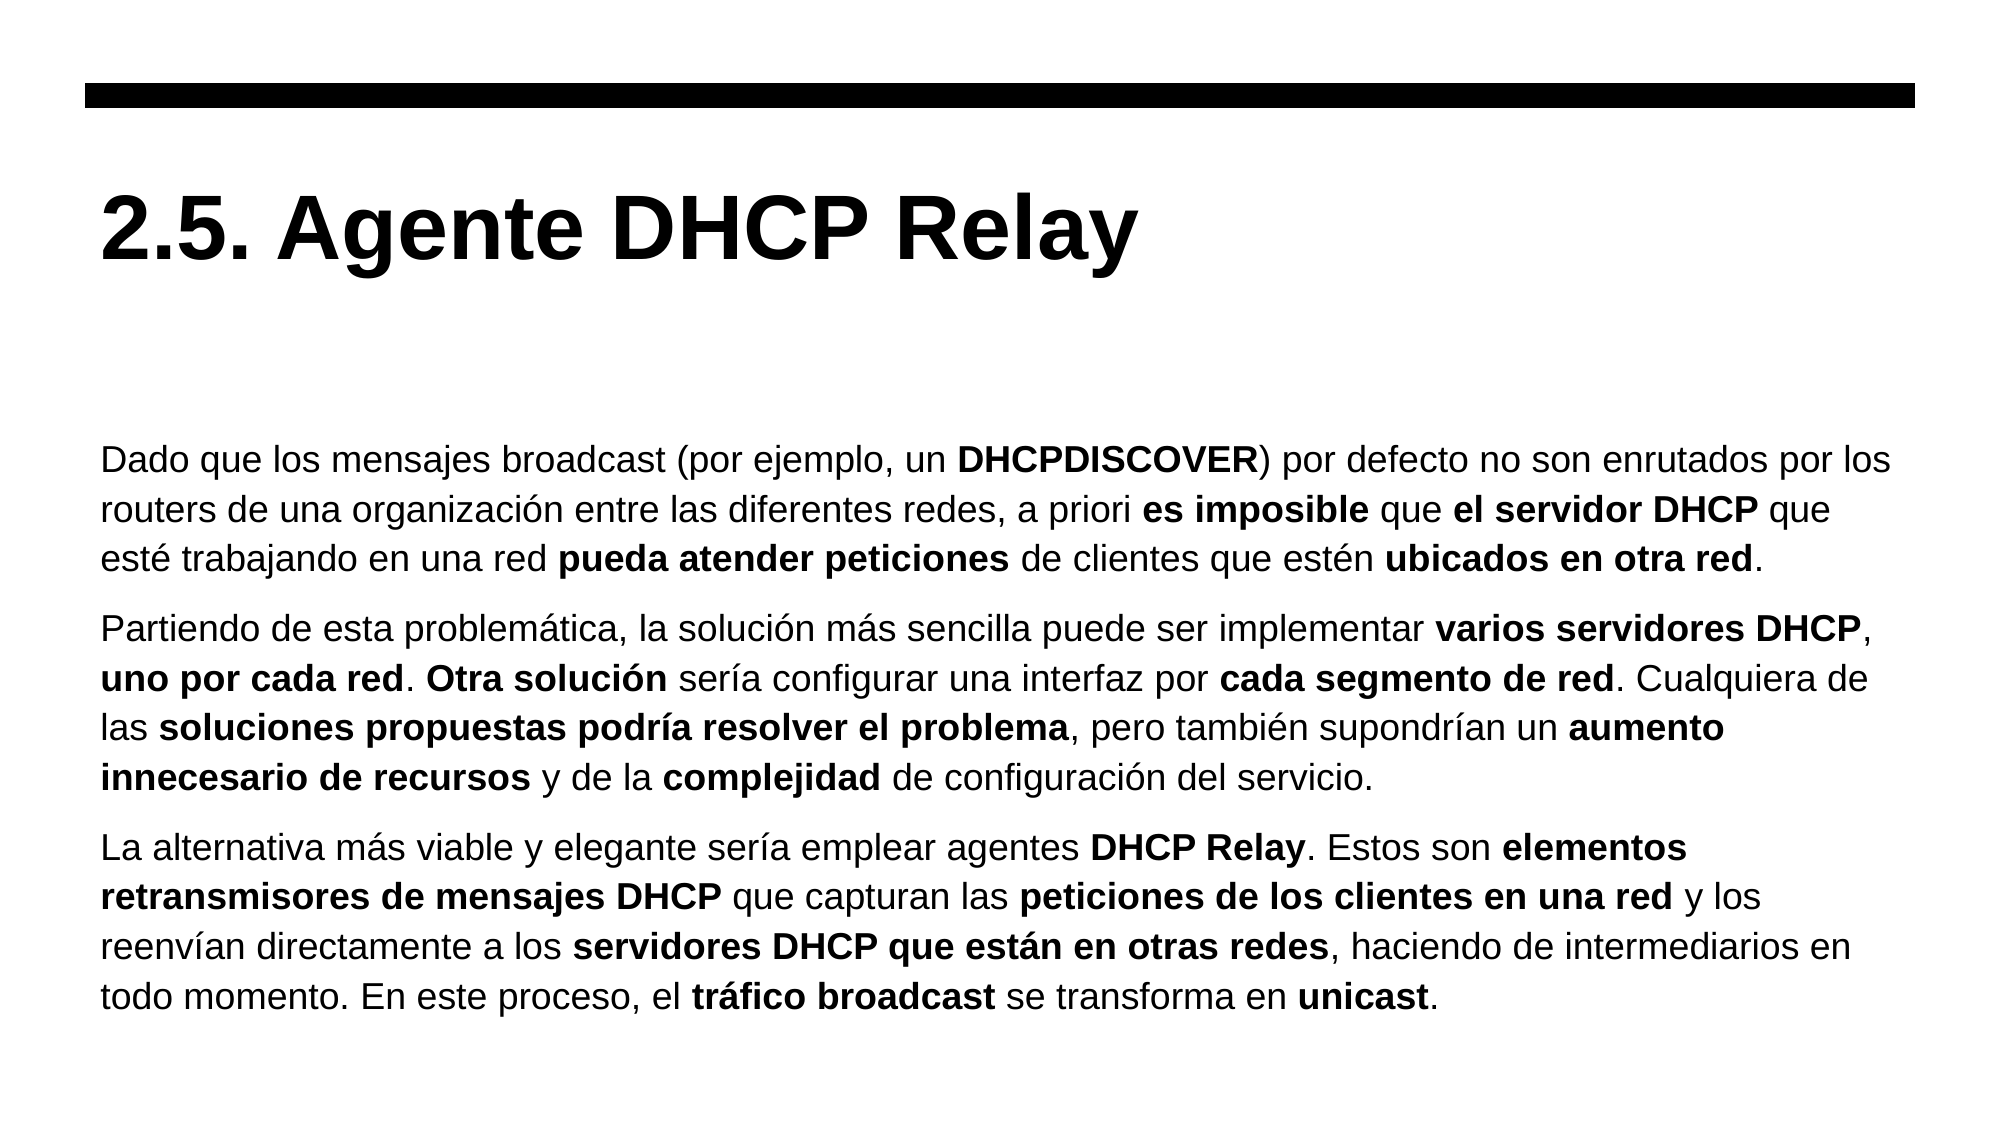

# 2.5. Agente DHCP Relay
Dado que los mensajes broadcast (por ejemplo, un DHCPDISCOVER) por defecto no son enrutados por los routers de una organización entre las diferentes redes, a priori es imposible que el servidor DHCP que esté trabajando en una red pueda atender peticiones de clientes que estén ubicados en otra red.
Partiendo de esta problemática, la solución más sencilla puede ser implementar varios servidores DHCP, uno por cada red. Otra solución sería configurar una interfaz por cada segmento de red. Cualquiera de las soluciones propuestas podría resolver el problema, pero también supondrían un aumento innecesario de recursos y de la complejidad de configuración del servicio.
La alternativa más viable y elegante sería emplear agentes DHCP Relay. Estos son elementos retransmisores de mensajes DHCP que capturan las peticiones de los clientes en una red y los reenvían directamente a los servidores DHCP que están en otras redes, haciendo de intermediarios en todo momento. En este proceso, el tráfico broadcast se transforma en unicast.